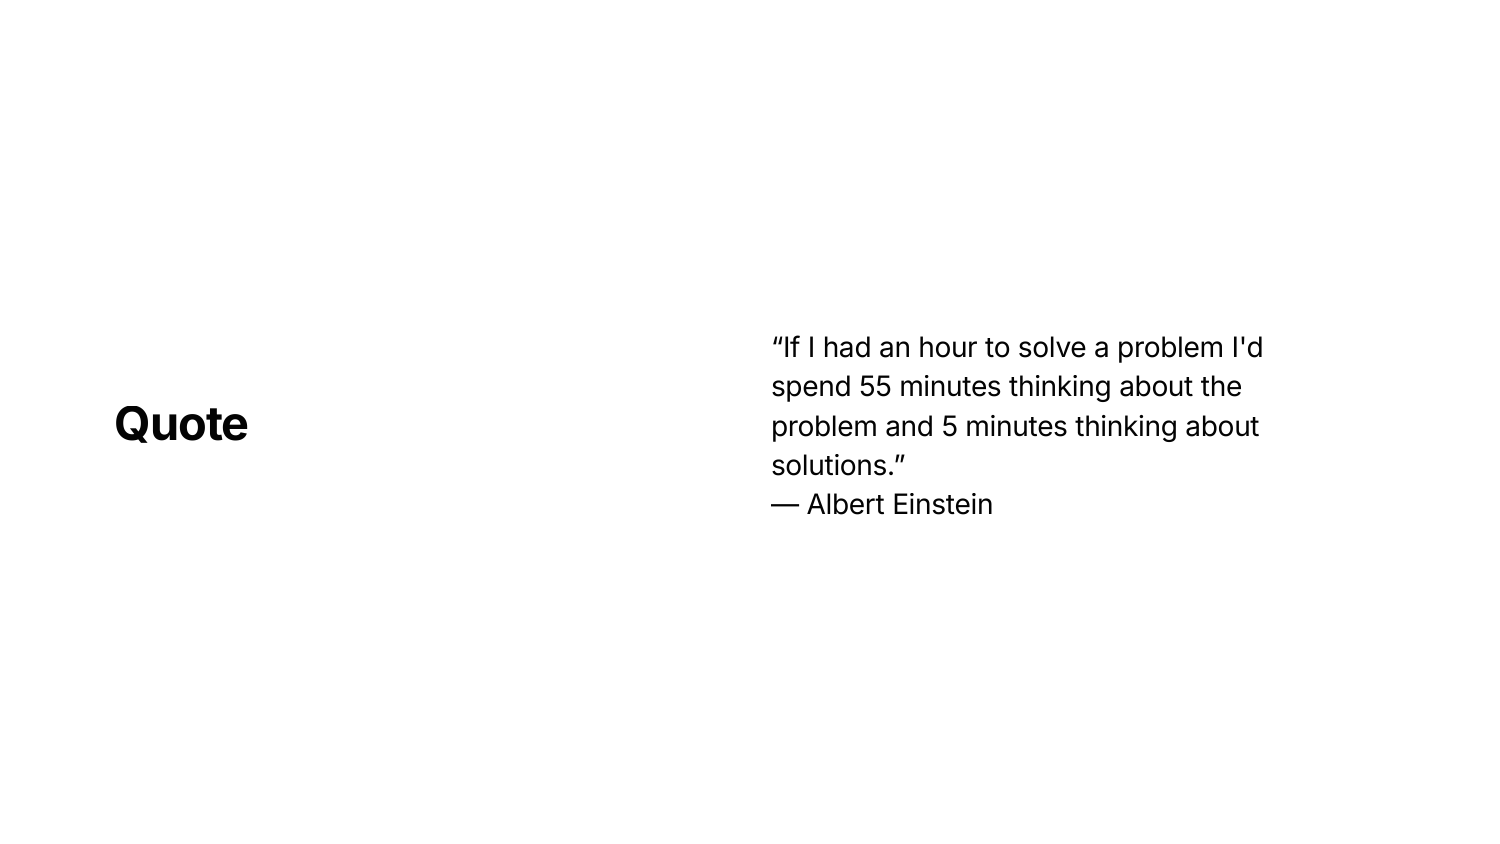

“If I had an hour to solve a problem I'd spend 55 minutes thinking about the problem and 5 minutes thinking about solutions.”
― Albert Einstein
Quote